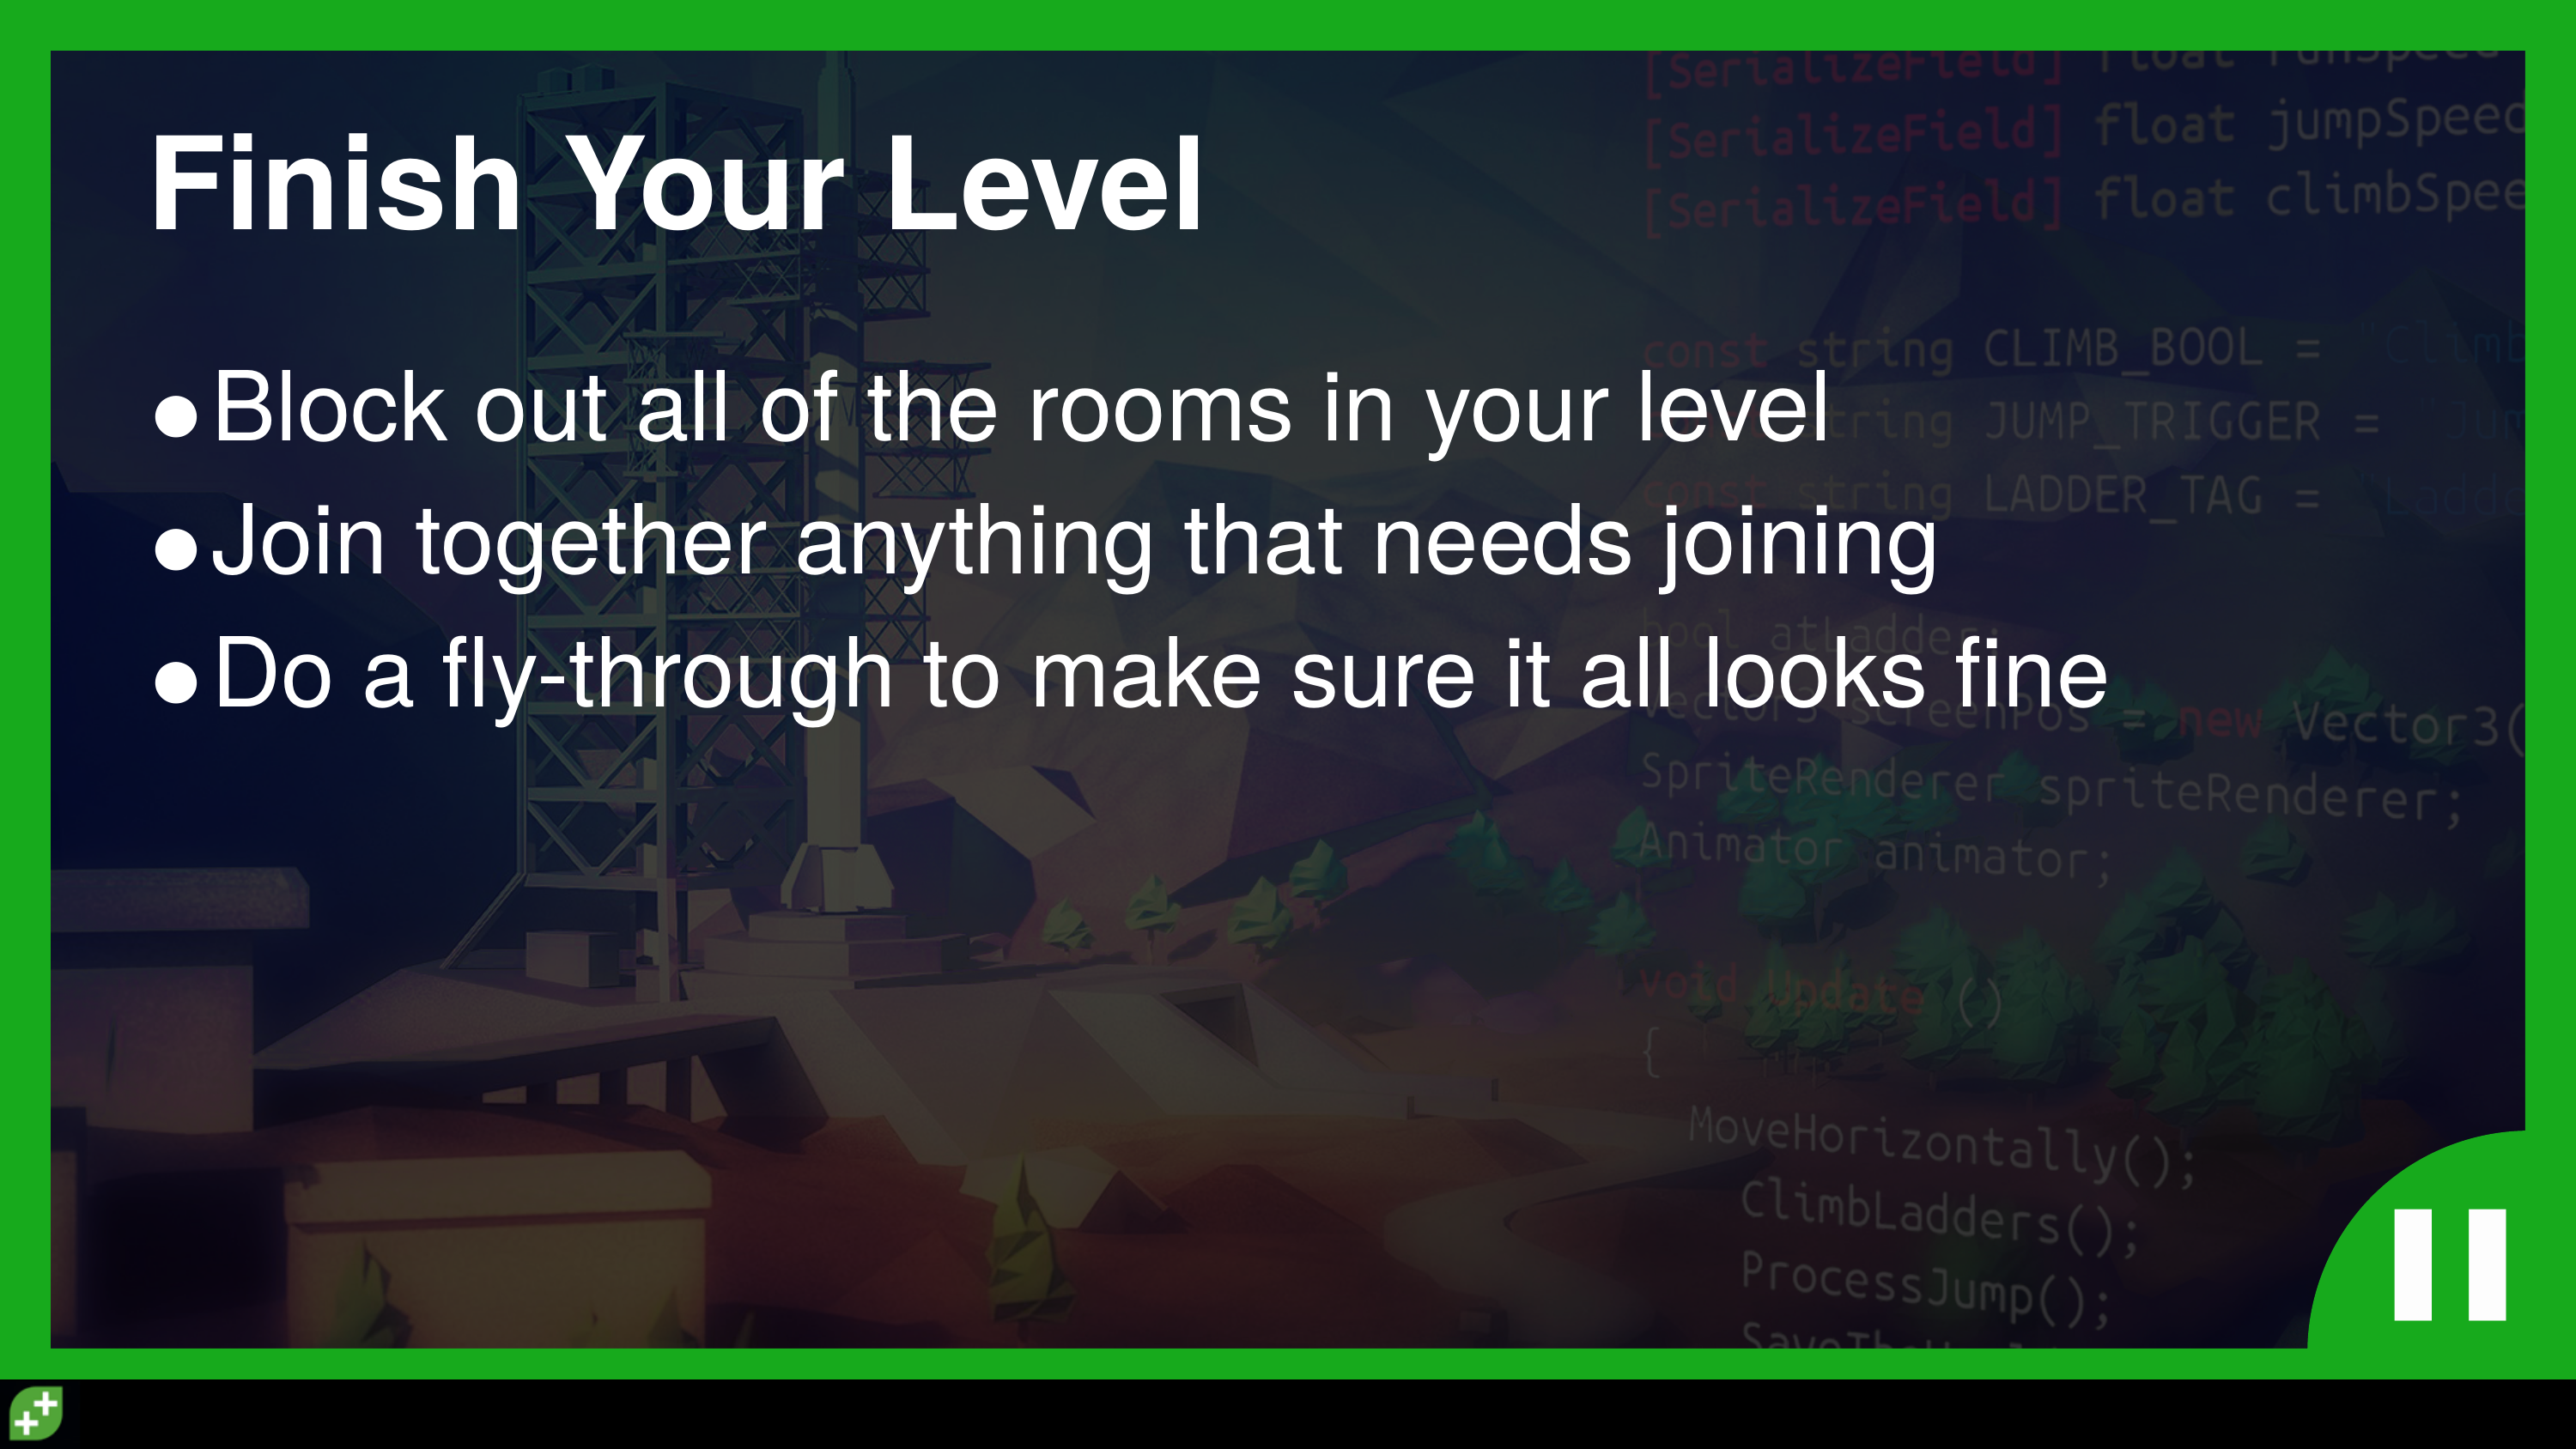

# Finish Your Level
Block out all of the rooms in your level
Join together anything that needs joining
Do a fly-through to make sure it all looks fine